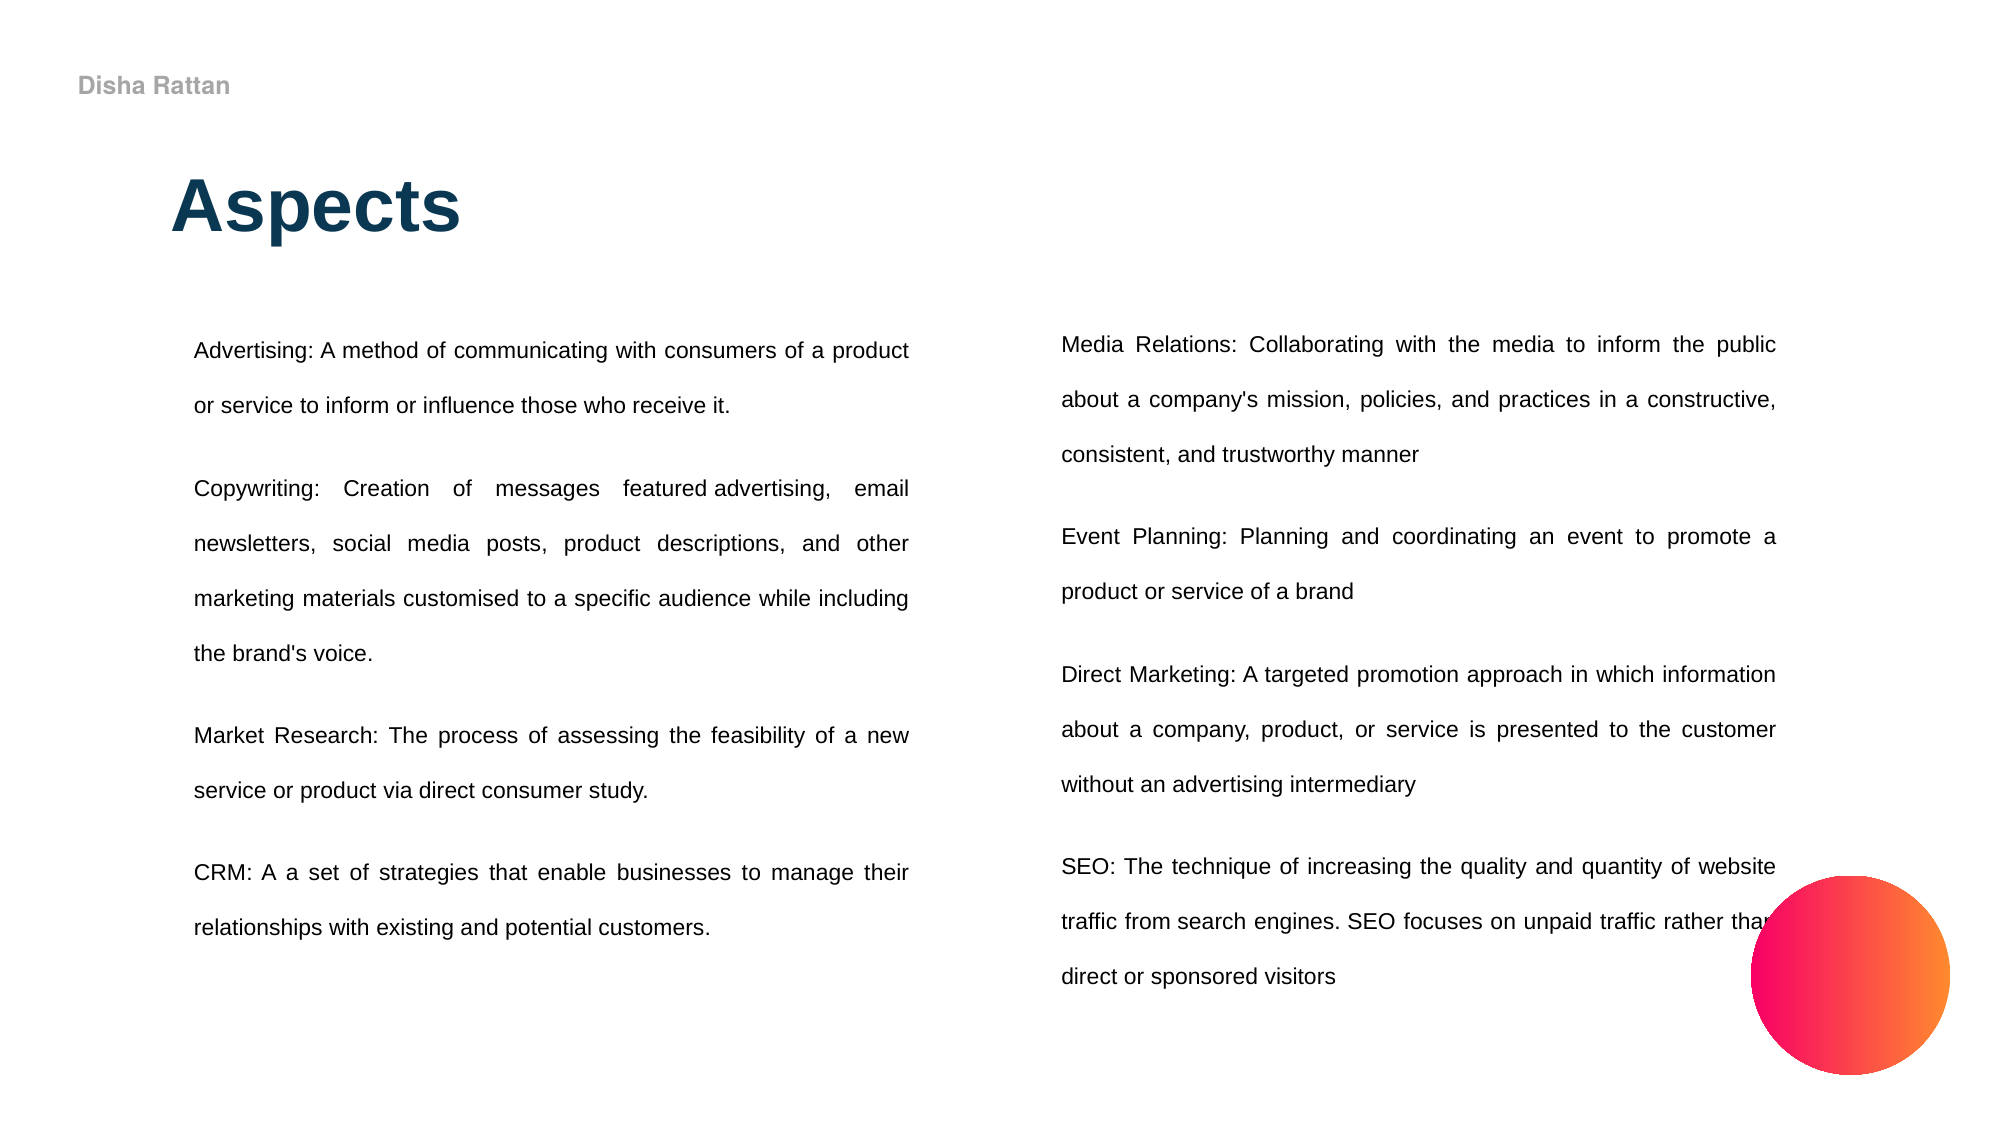

Disha Rattan
Aspects
Media Relations: Collaborating with the media to inform the public about a company's mission, policies, and practices in a constructive, consistent, and trustworthy manner

Event Planning: Planning and coordinating an event to promote a product or service of a brand

Direct Marketing: A targeted promotion approach in which information about a company, product, or service is presented to the customer without an advertising intermediary

SEO: The technique of increasing the quality and quantity of website traffic from search engines. SEO focuses on unpaid traffic rather than direct or sponsored visitors
Advertising: A method of communicating with consumers of a product or service to inform or influence those who receive it.

Copywriting: Creation of messages featured advertising, email newsletters, social media posts, product descriptions, and other marketing materials customised to a specific audience while including the brand's voice.

Market Research: The process of assessing the feasibility of a new service or product via direct consumer study.

CRM: A a set of strategies that enable businesses to manage their relationships with existing and potential customers.